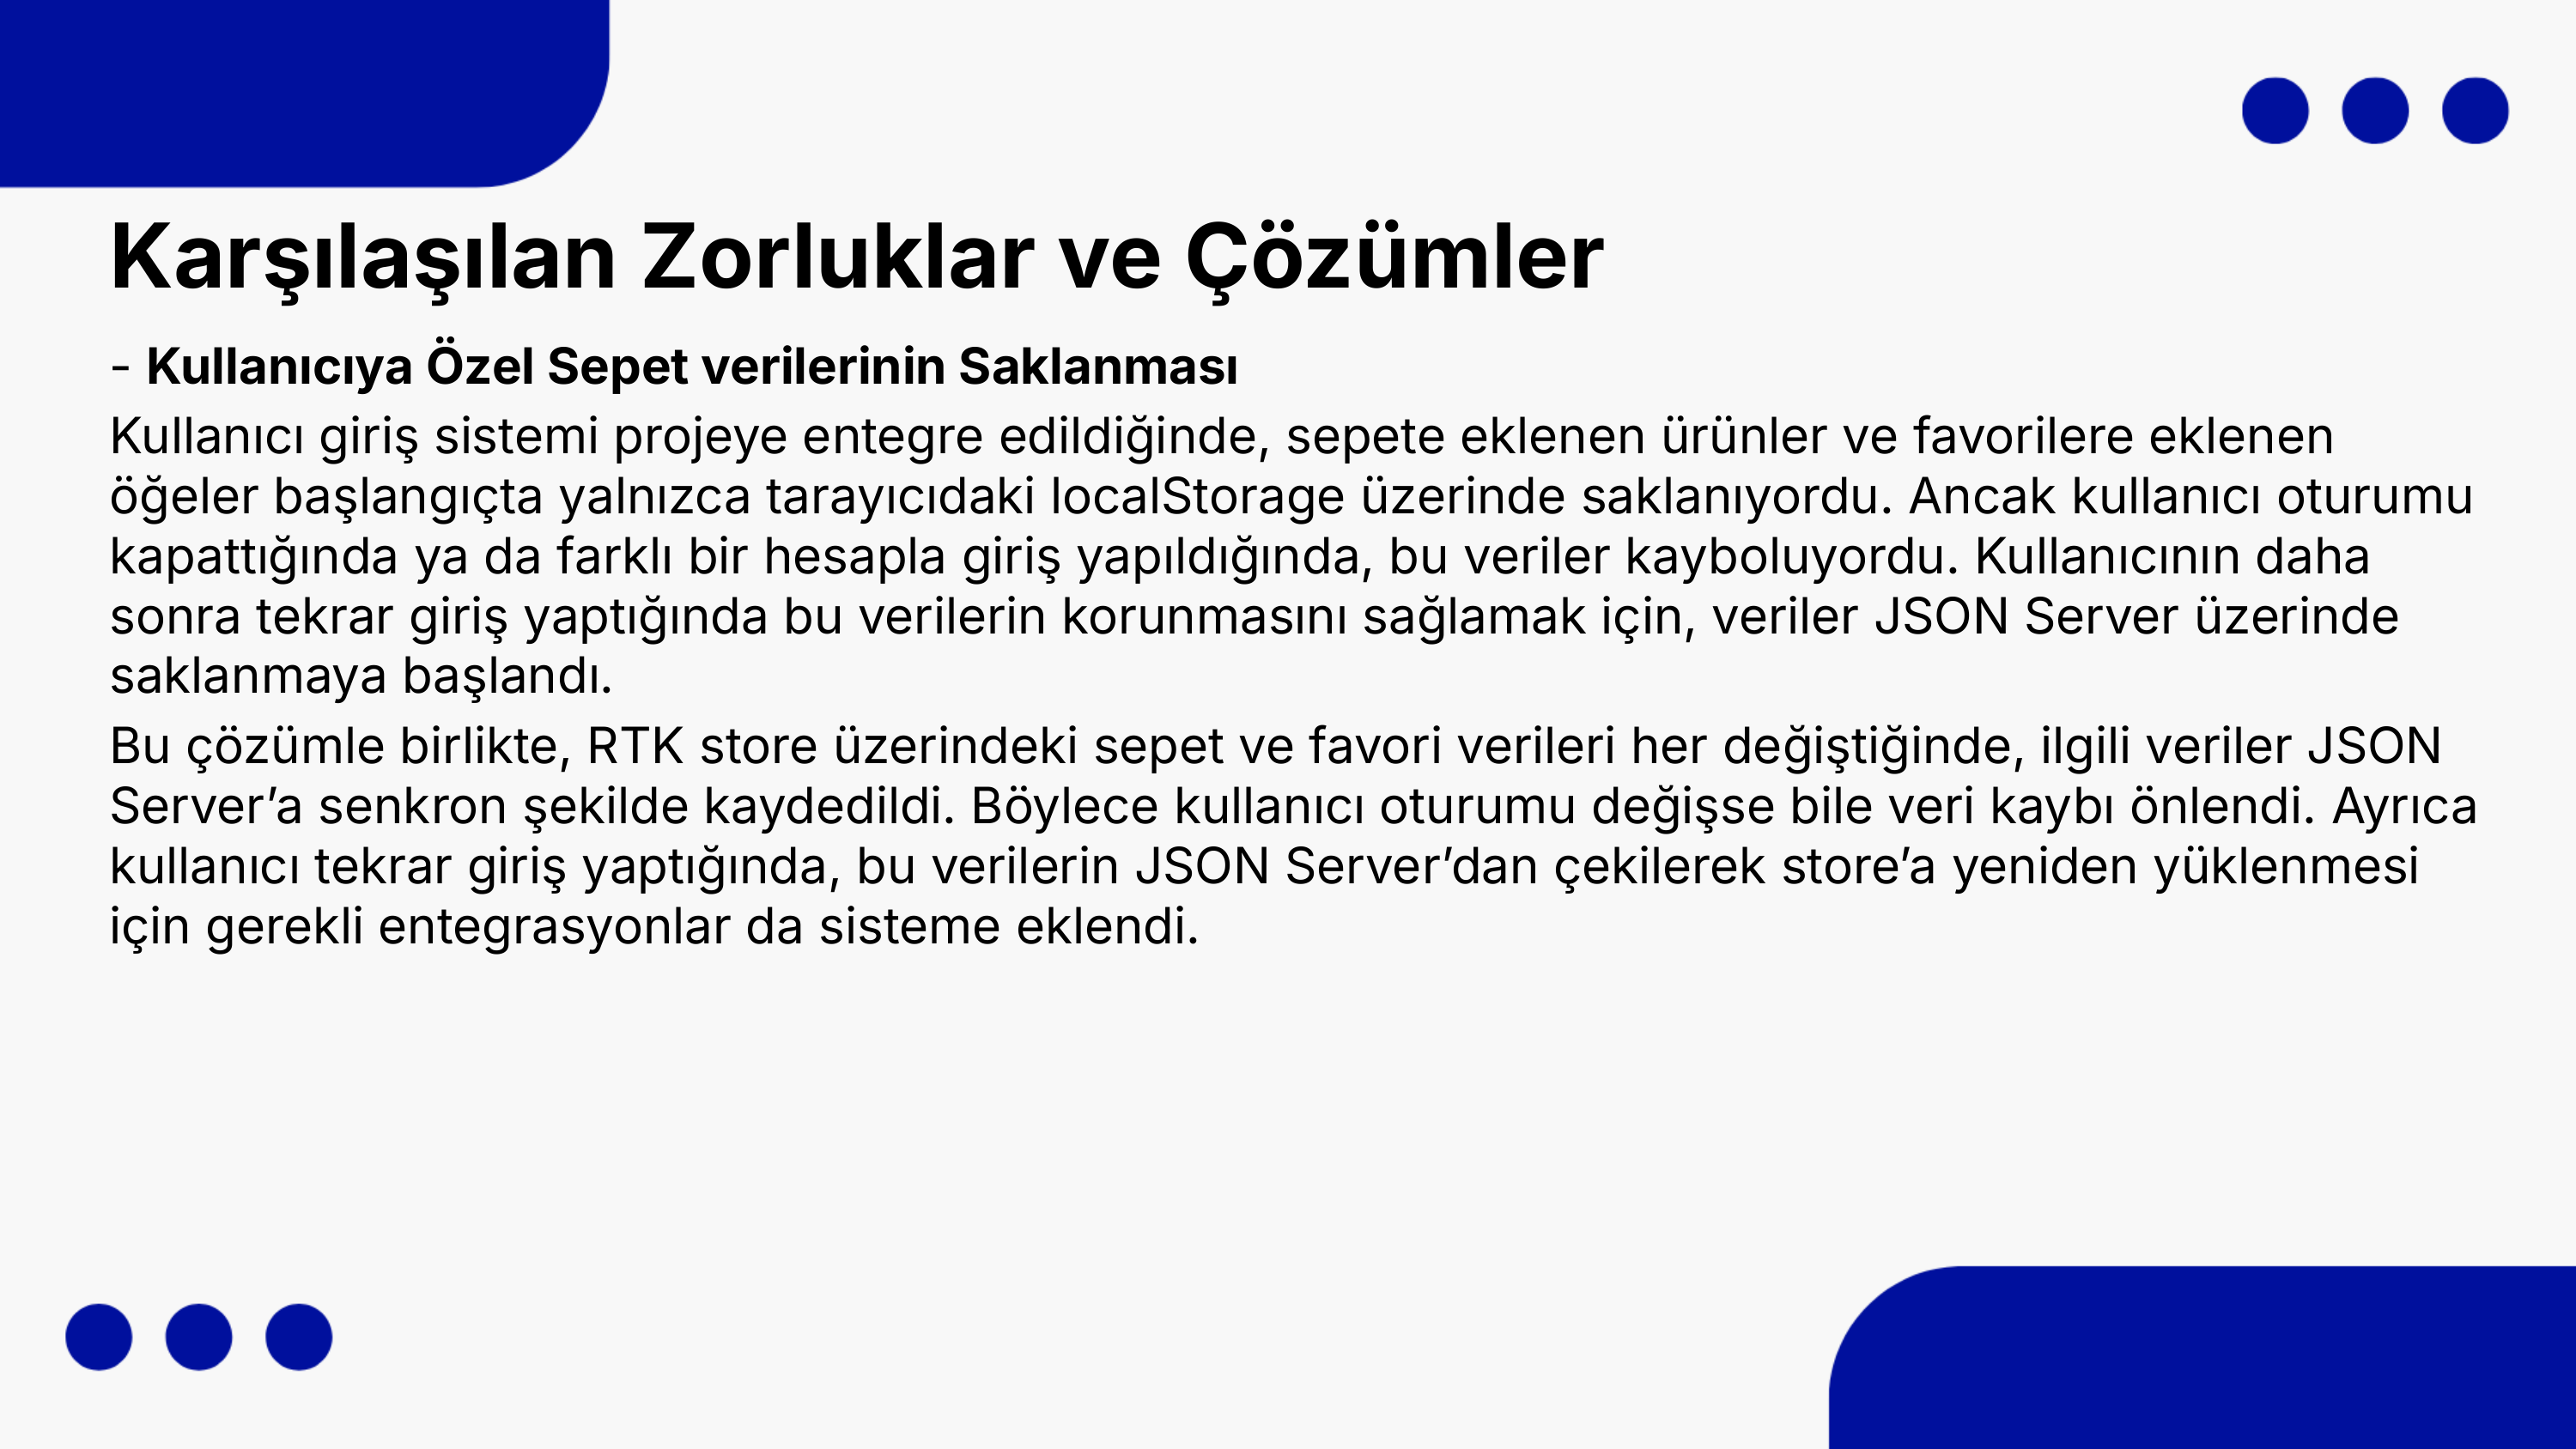

# Karşılaşılan Zorluklar ve Çözümler
- Kullanıcıya Özel Sepet verilerinin Saklanması
Kullanıcı giriş sistemi projeye entegre edildiğinde, sepete eklenen ürünler ve favorilere eklenen öğeler başlangıçta yalnızca tarayıcıdaki localStorage üzerinde saklanıyordu. Ancak kullanıcı oturumu kapattığında ya da farklı bir hesapla giriş yapıldığında, bu veriler kayboluyordu. Kullanıcının daha sonra tekrar giriş yaptığında bu verilerin korunmasını sağlamak için, veriler JSON Server üzerinde saklanmaya başlandı.
Bu çözümle birlikte, RTK store üzerindeki sepet ve favori verileri her değiştiğinde, ilgili veriler JSON Server’a senkron şekilde kaydedildi. Böylece kullanıcı oturumu değişse bile veri kaybı önlendi. Ayrıca kullanıcı tekrar giriş yaptığında, bu verilerin JSON Server’dan çekilerek store’a yeniden yüklenmesi için gerekli entegrasyonlar da sisteme eklendi.